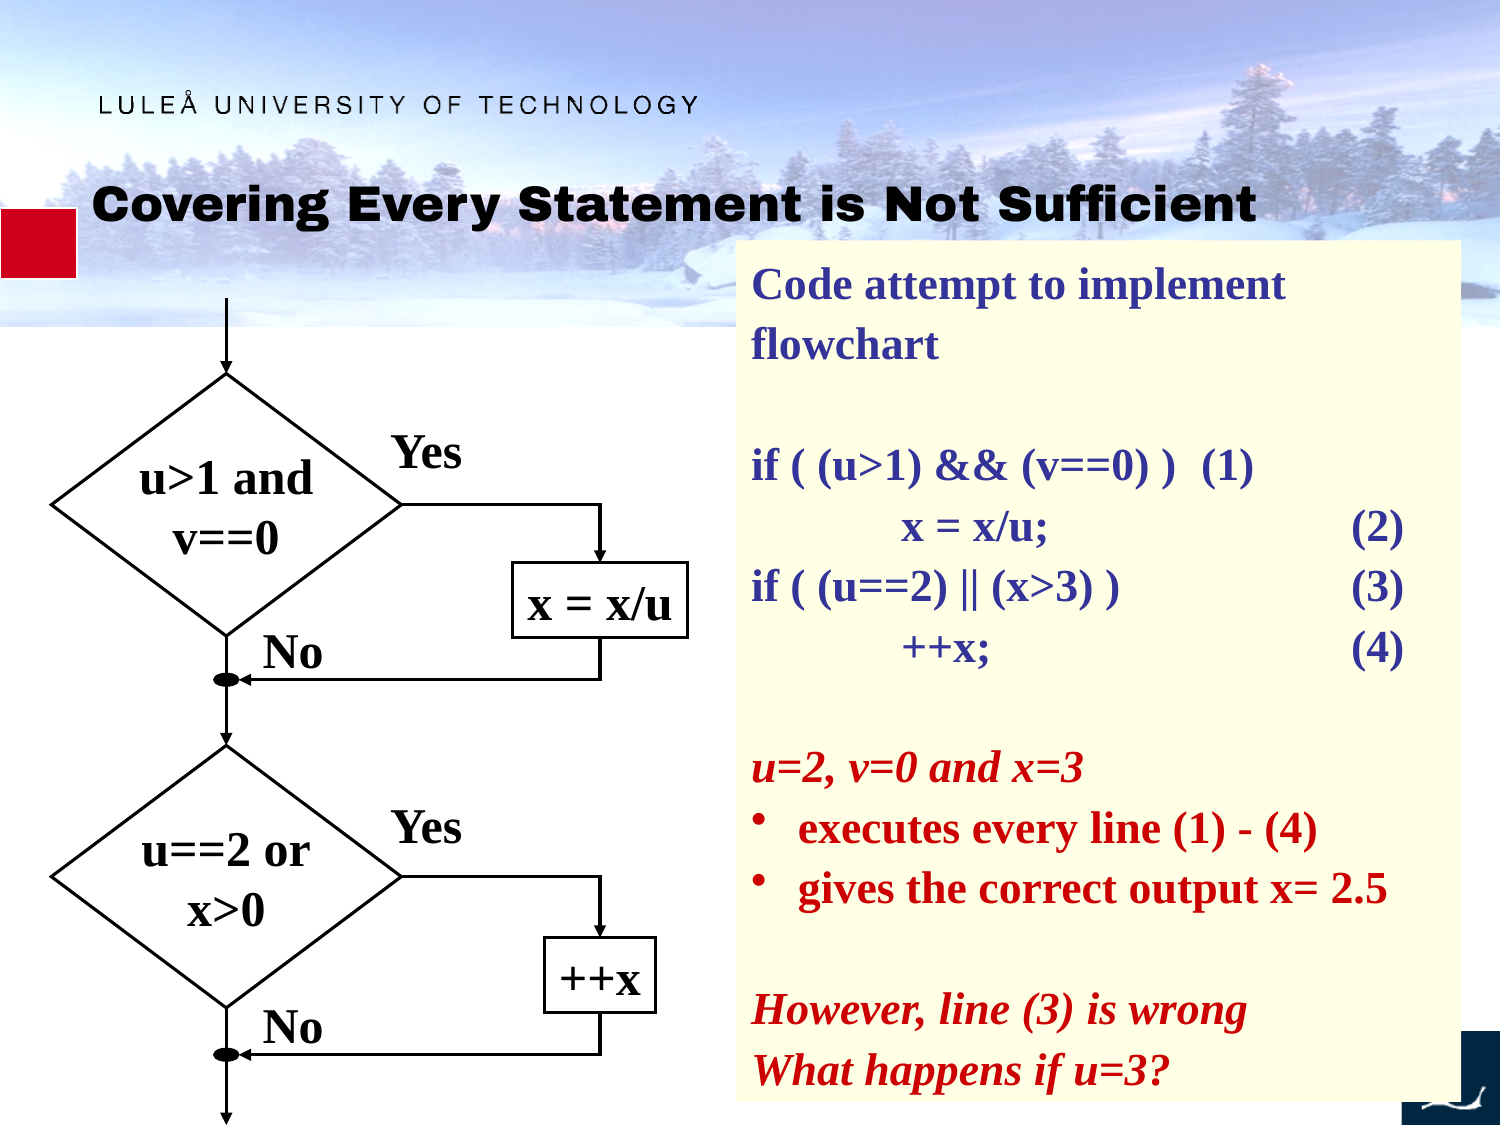

# Covering Every Statement is Not Sufficient
Code attempt to implement flowchart

if ( (u>1) && (v==0) )	(1)
	x = x/u; 		(2)
if ( (u==2) || (x>3) )		(3)
	++x; 			(4)

u=2, v=0 and x=3
 executes every line (1) - (4)
 gives the correct output x= 2.5

However, line (3) is wrong
What happens if u=3?
u>1 and
v==0
Yes
x = x/u
No

u==2 or
x>0
Yes
++x
No